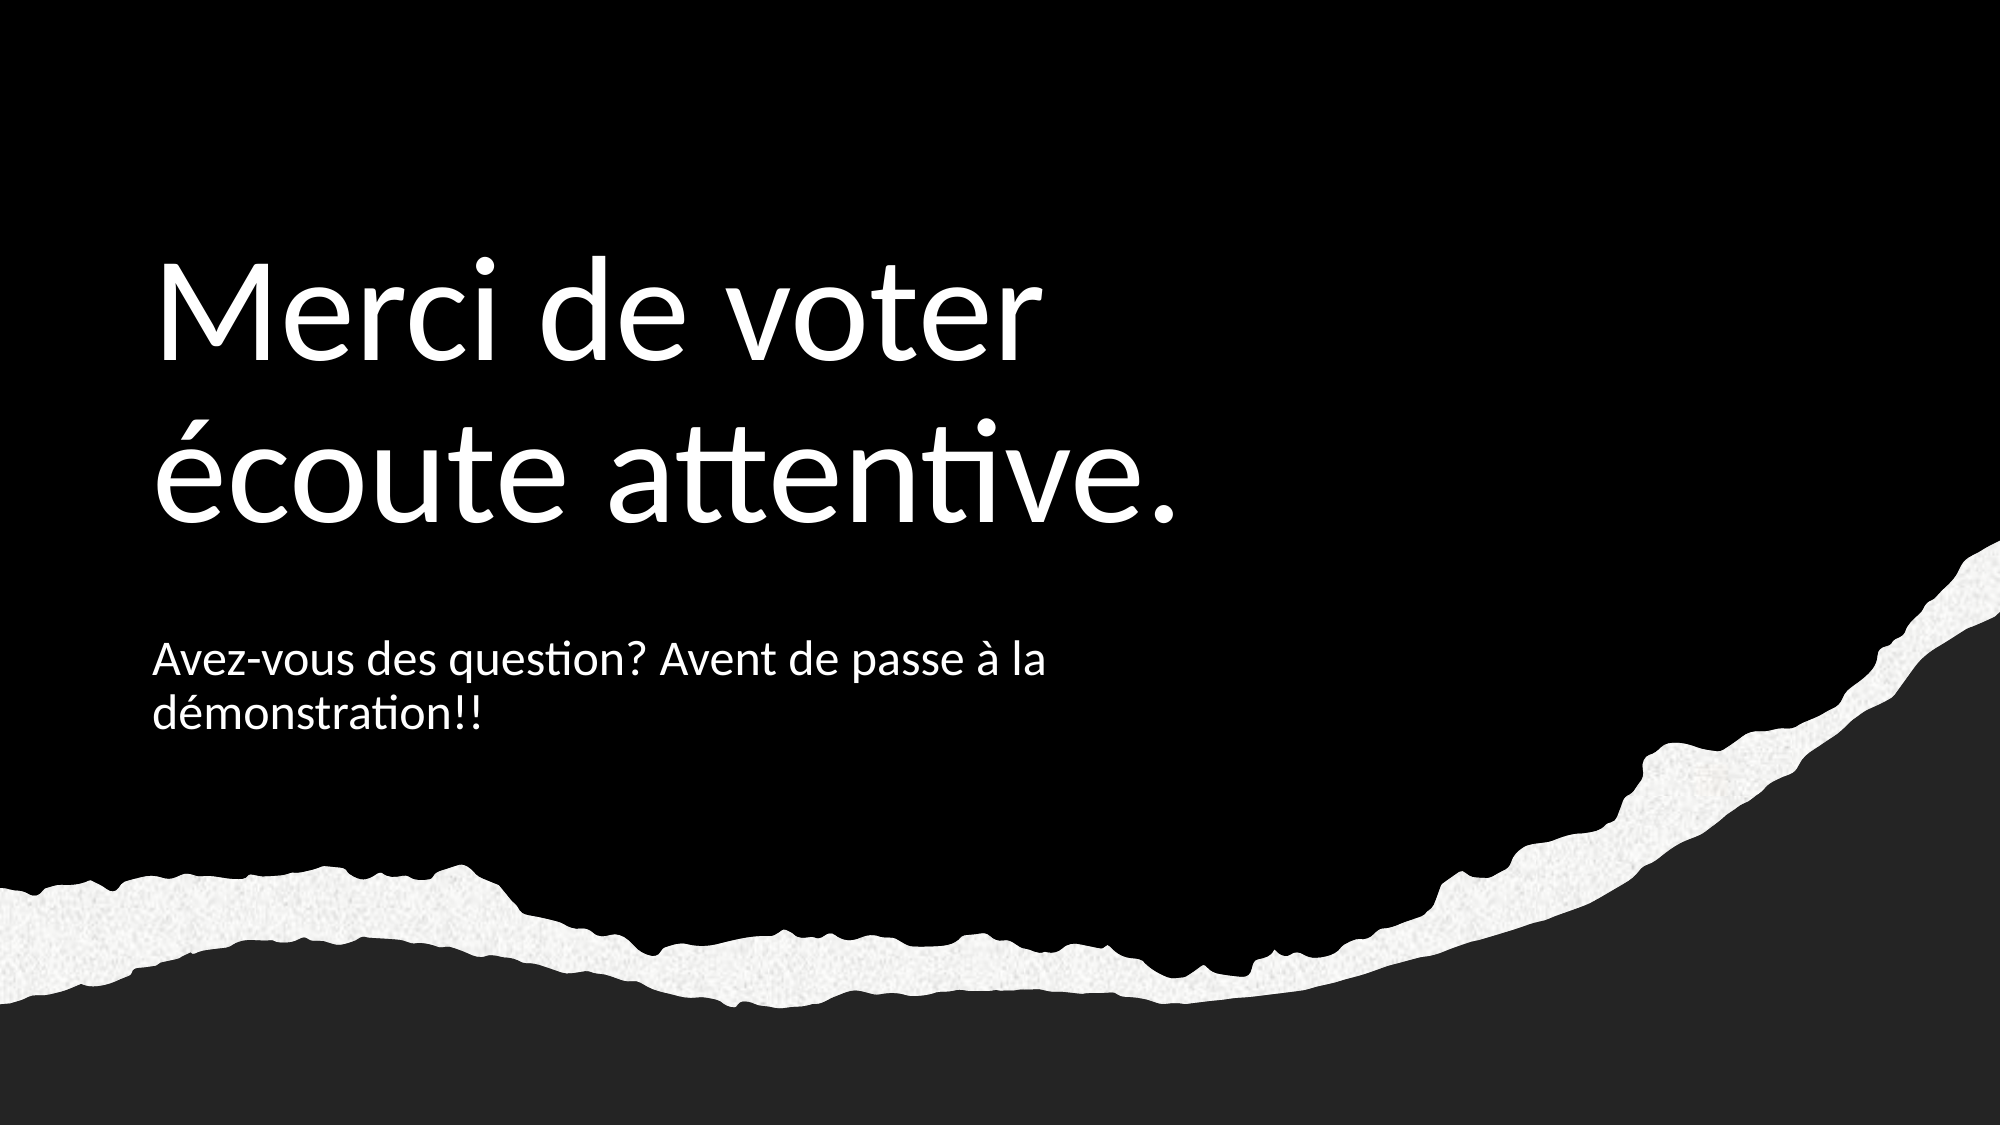

# Merci de voter écoute attentive.

Avez-vous des question? Avent de passe à la démonstration!!